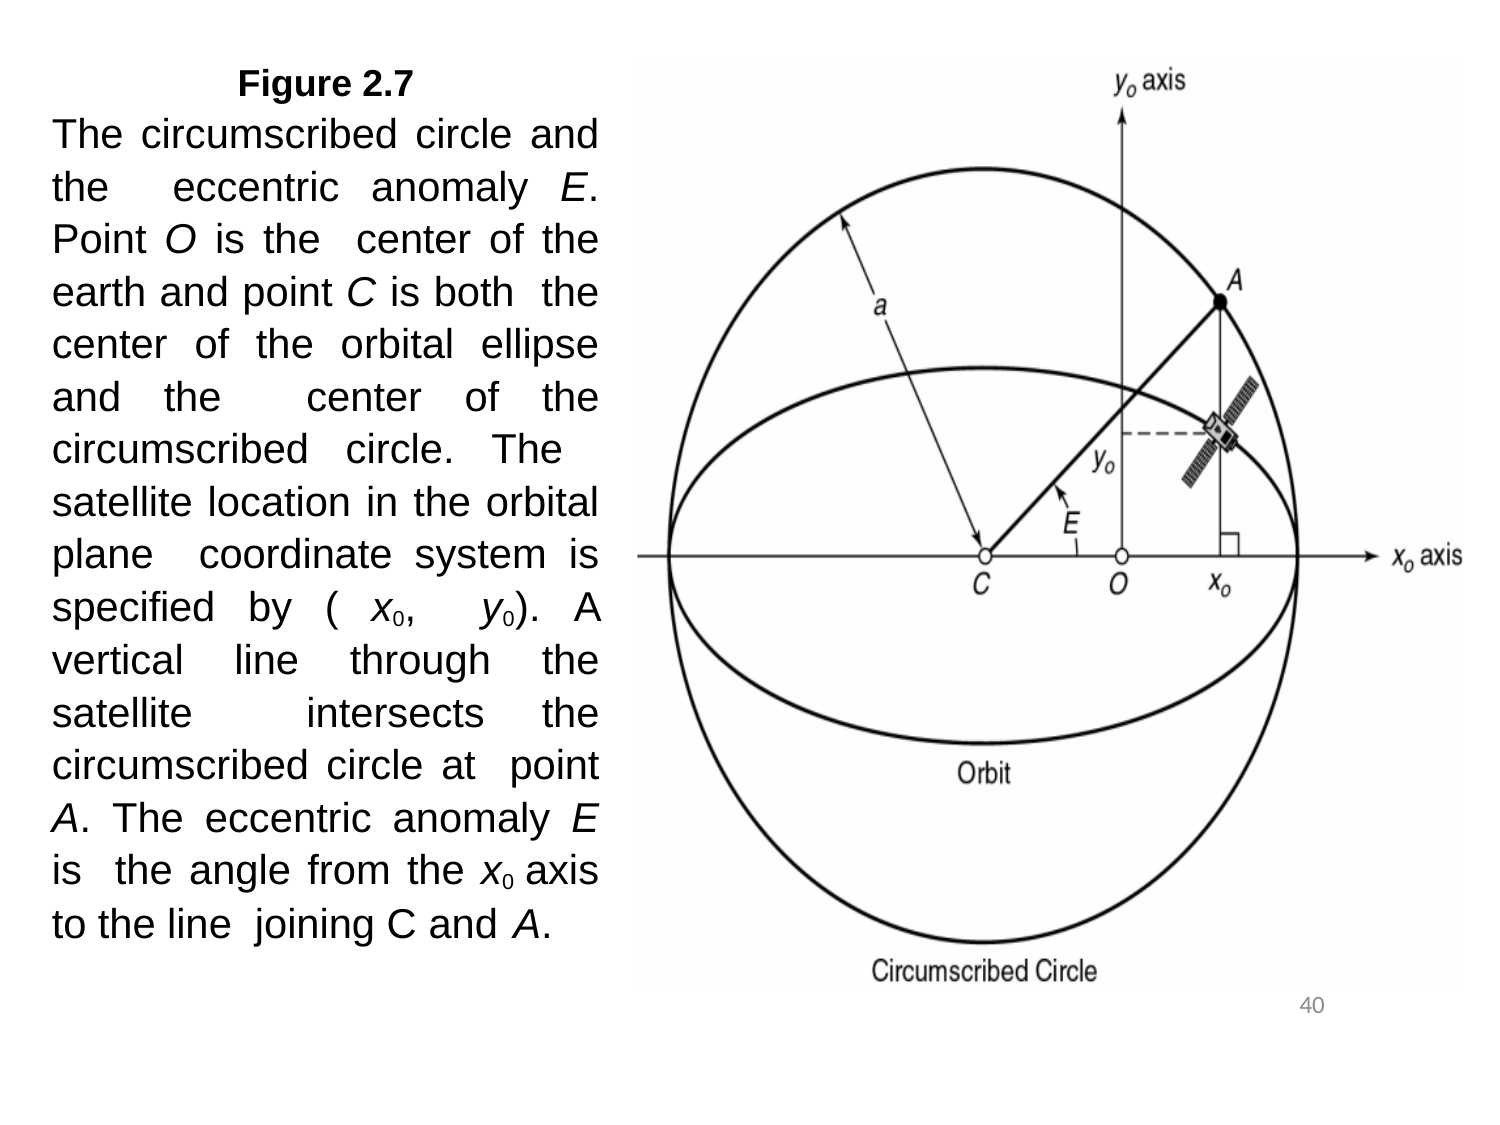

# Figure 2.7
The circumscribed circle and the  eccentric anomaly E. Point O is the  center of the earth and point C is both  the center of the orbital ellipse and the  center of the circumscribed circle. The  satellite location in the orbital plane  coordinate system is specified by ( x0,  y0). A vertical line through the satellite  intersects the circumscribed circle at  point A. The eccentric anomaly E is  the angle from the x0 axis to the line  joining C and A.

40